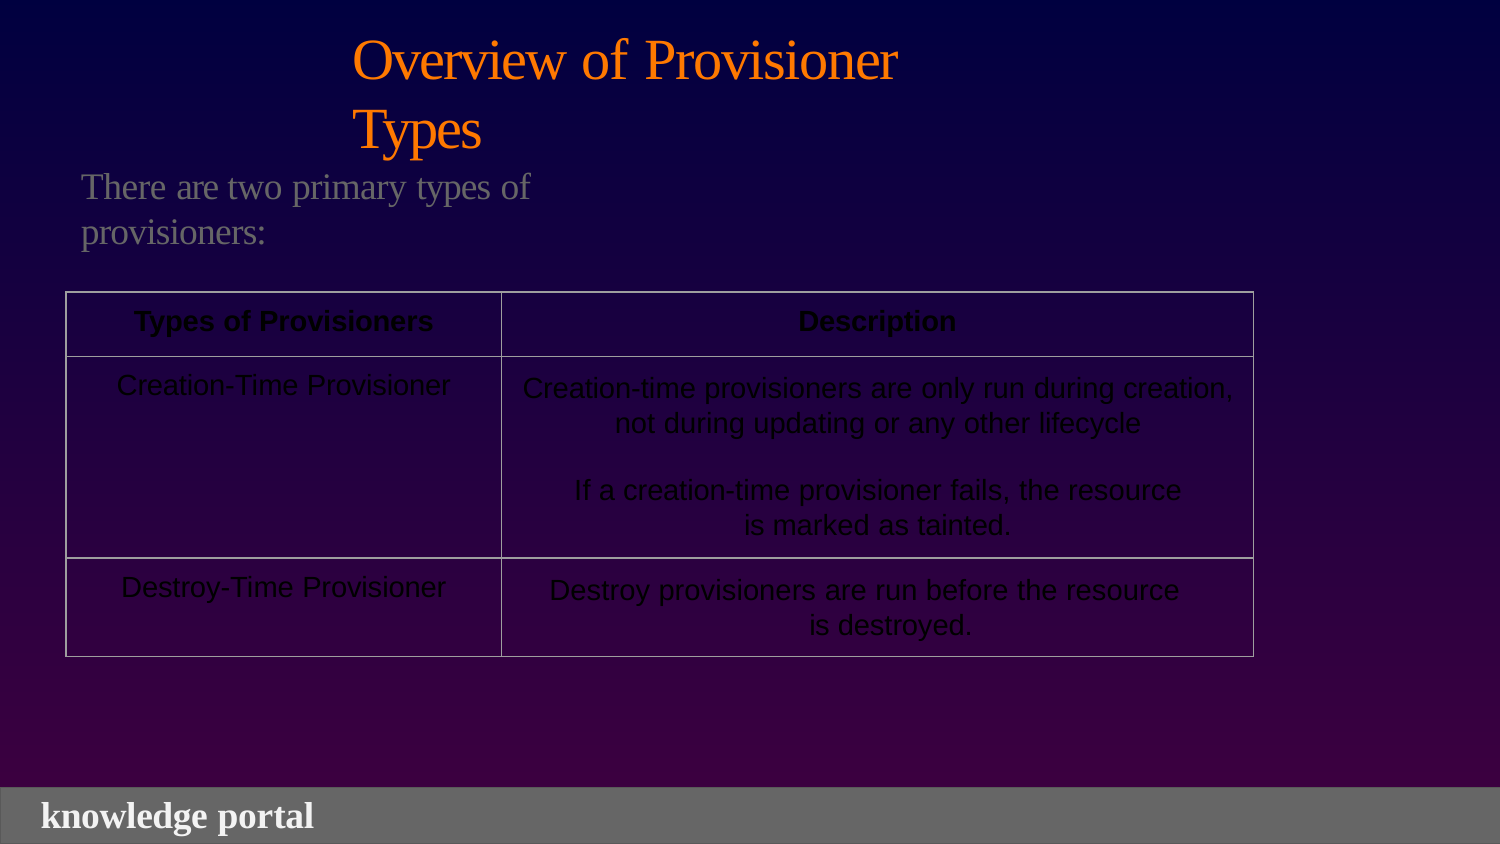

# Overview of Provisioner Types
There are two primary types of provisioners:
| Types of Provisioners | Description |
| --- | --- |
| Creation-Time Provisioner | Creation-time provisioners are only run during creation, not during updating or any other lifecycle If a creation-time provisioner fails, the resource is marked as tainted. |
| Destroy-Time Provisioner | Destroy provisioners are run before the resource is destroyed. |

knowledge portal